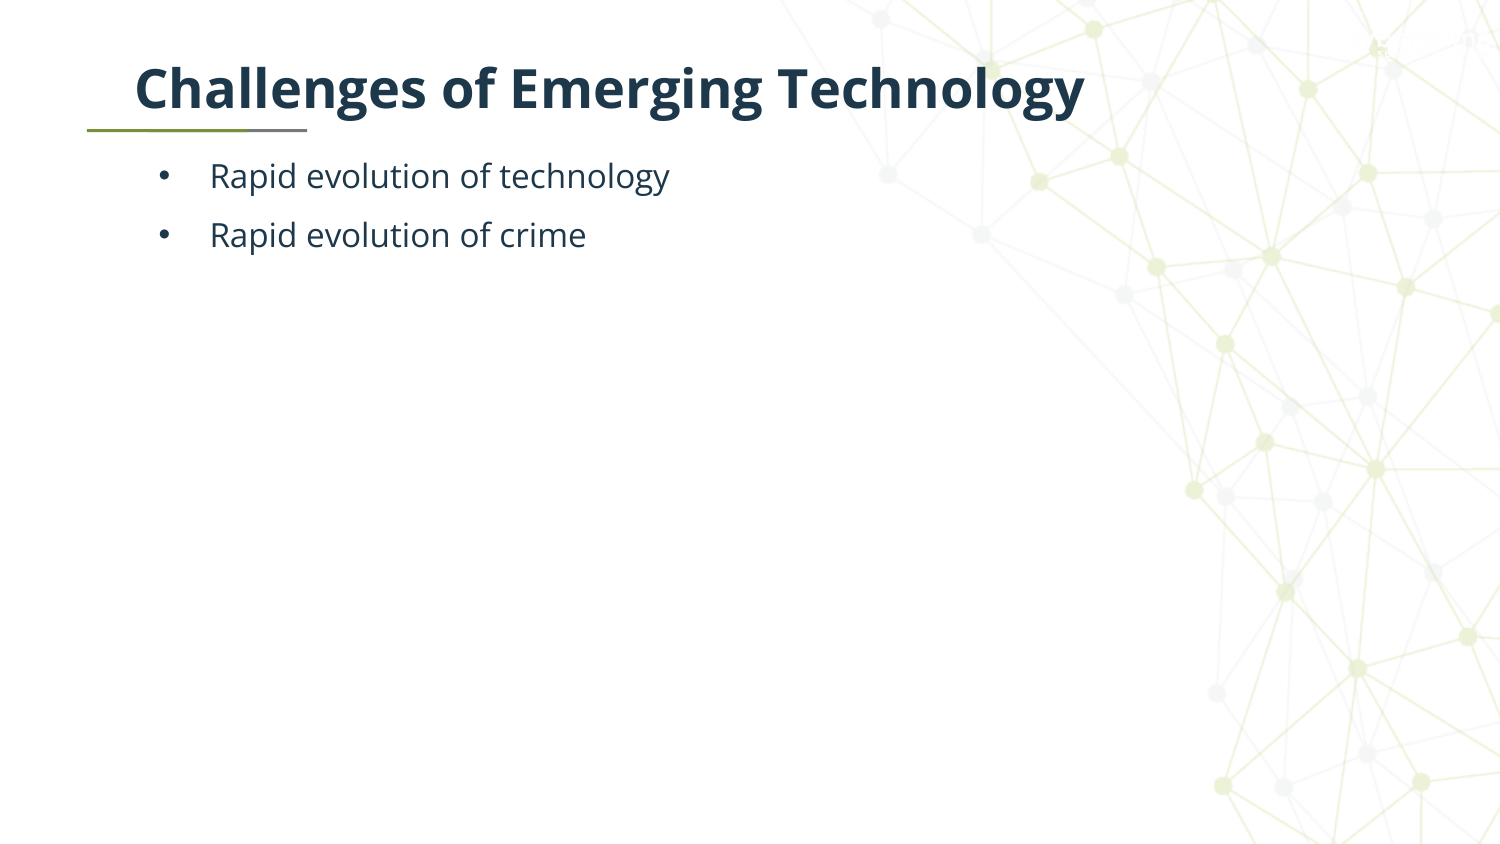

# Challenges of Emerging Technology
Rapid evolution of technology
Rapid evolution of crime